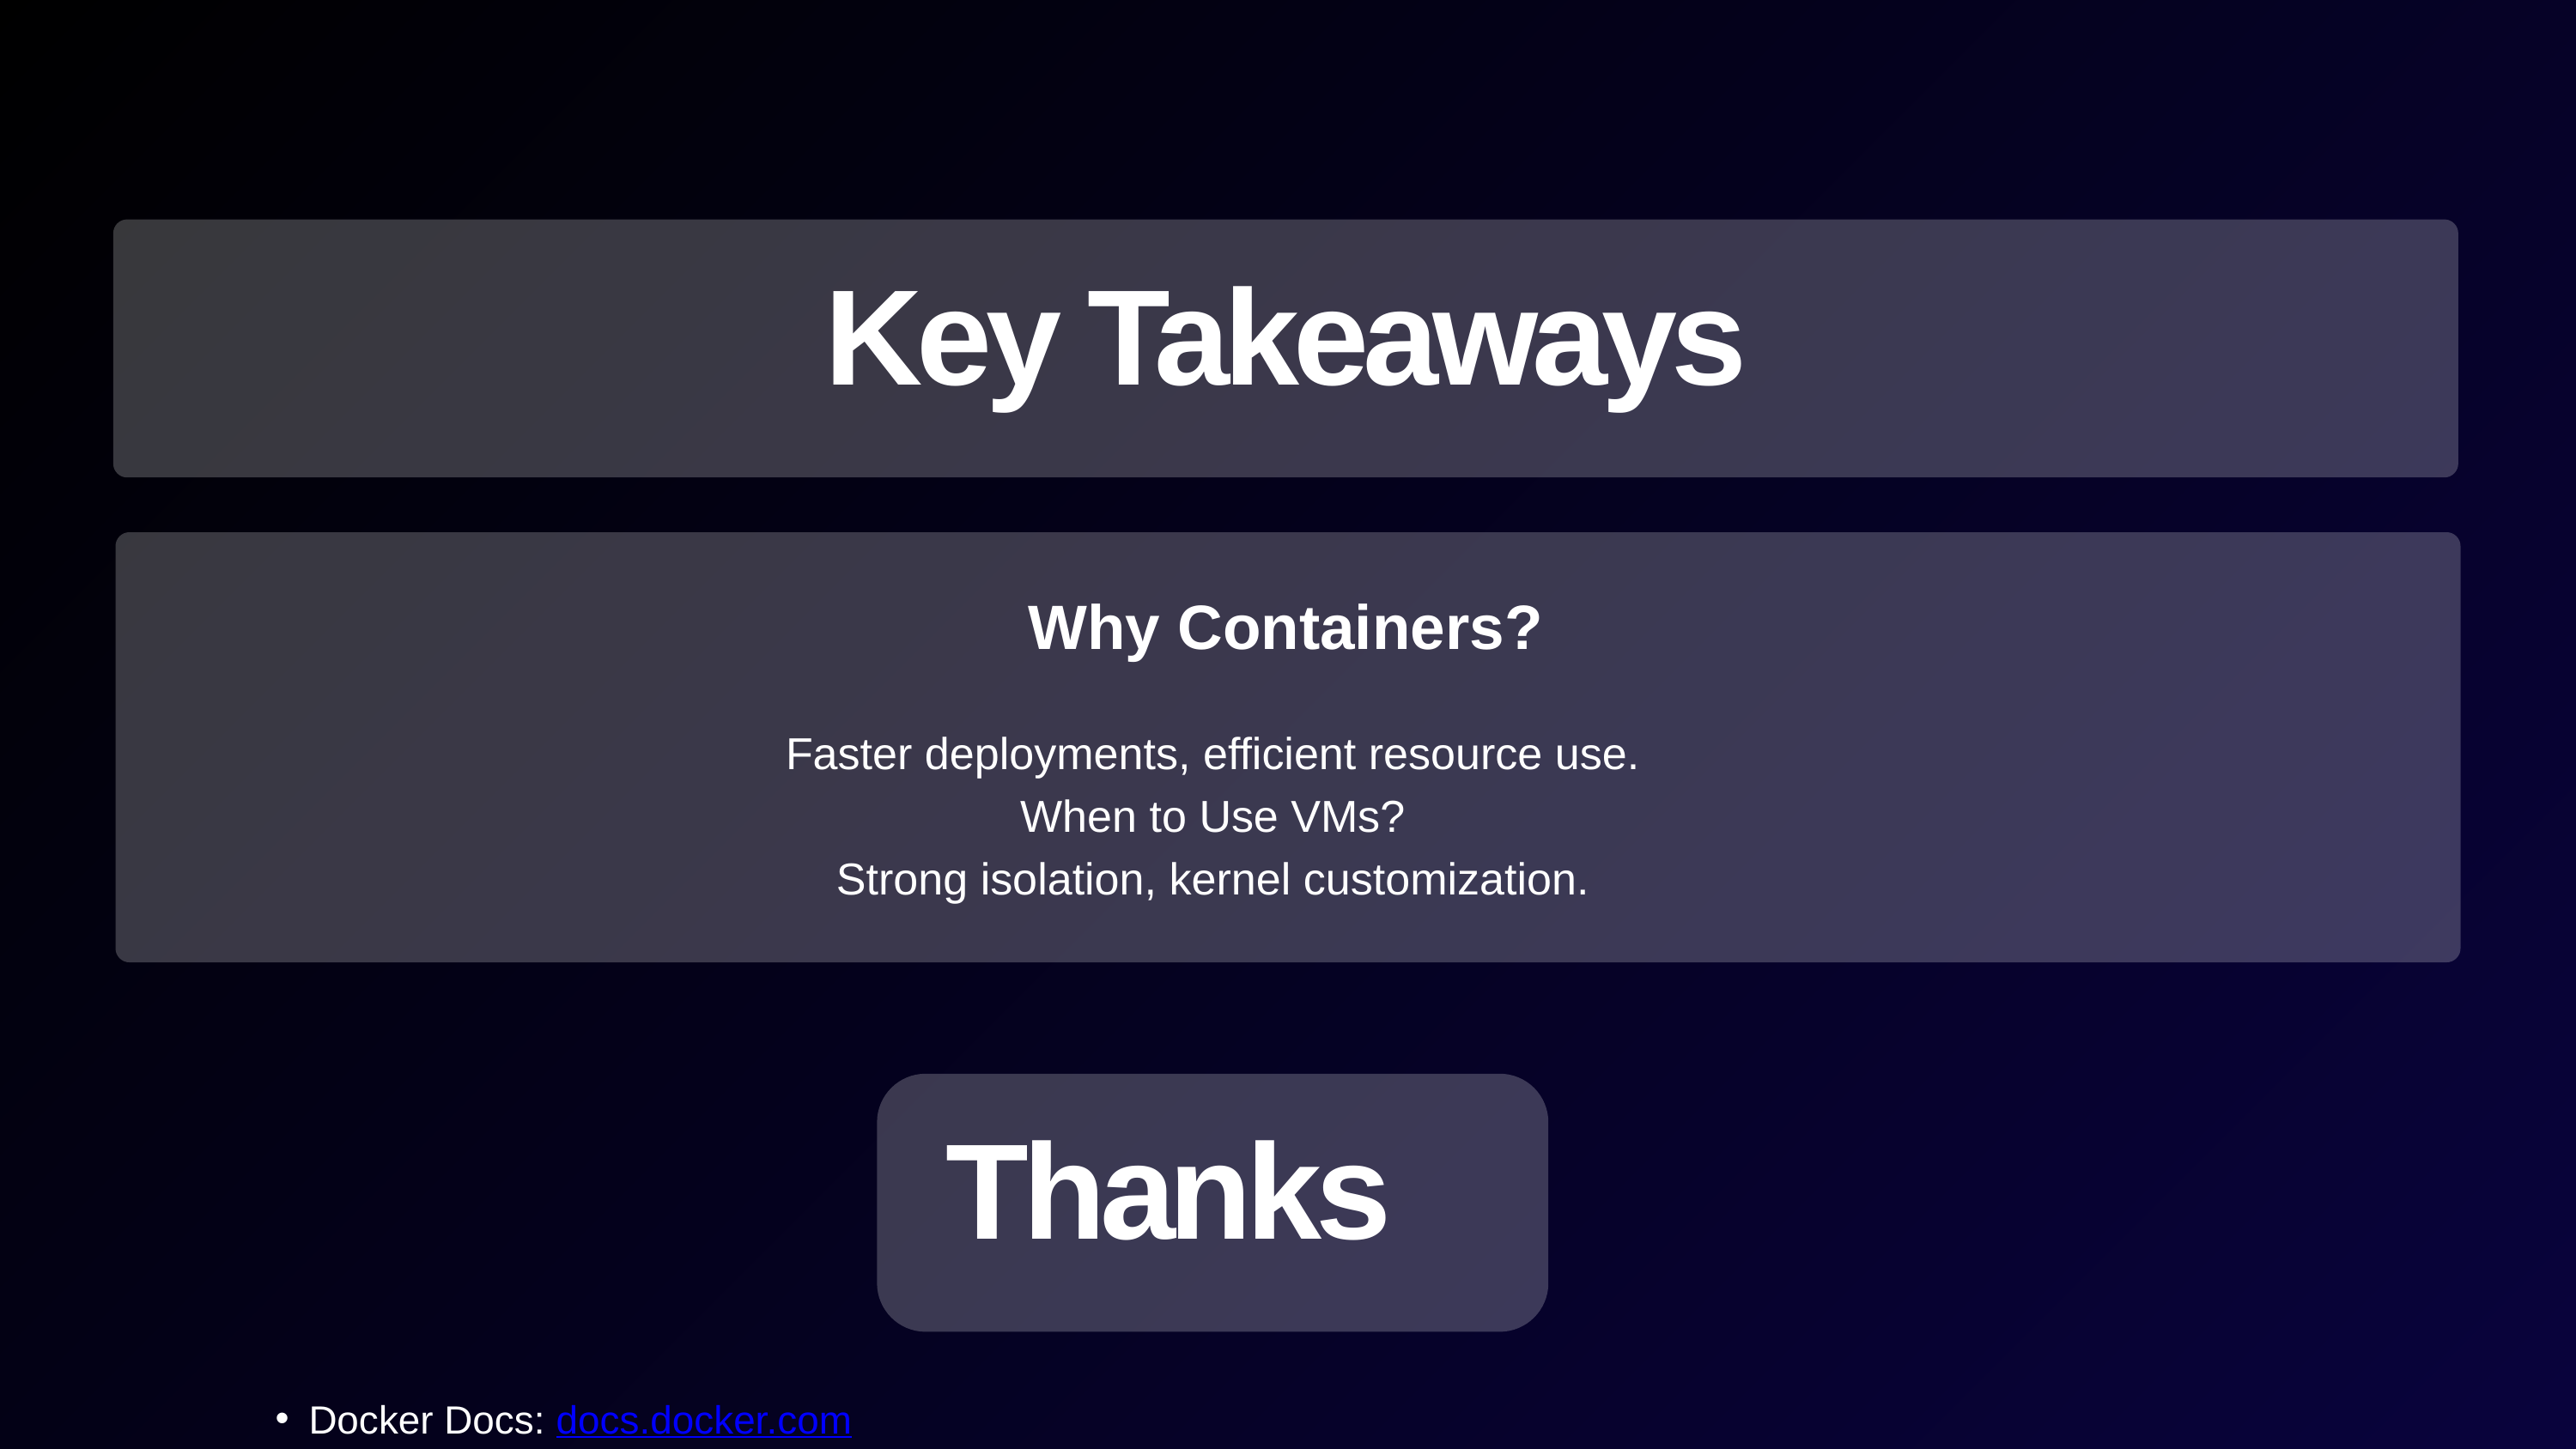

Key Takeaways

Why Containers?

Faster deployments, efficient resource use.
When to Use VMs?
Strong isolation, kernel customization.

Thanks
Docker Docs: docs.docker.com